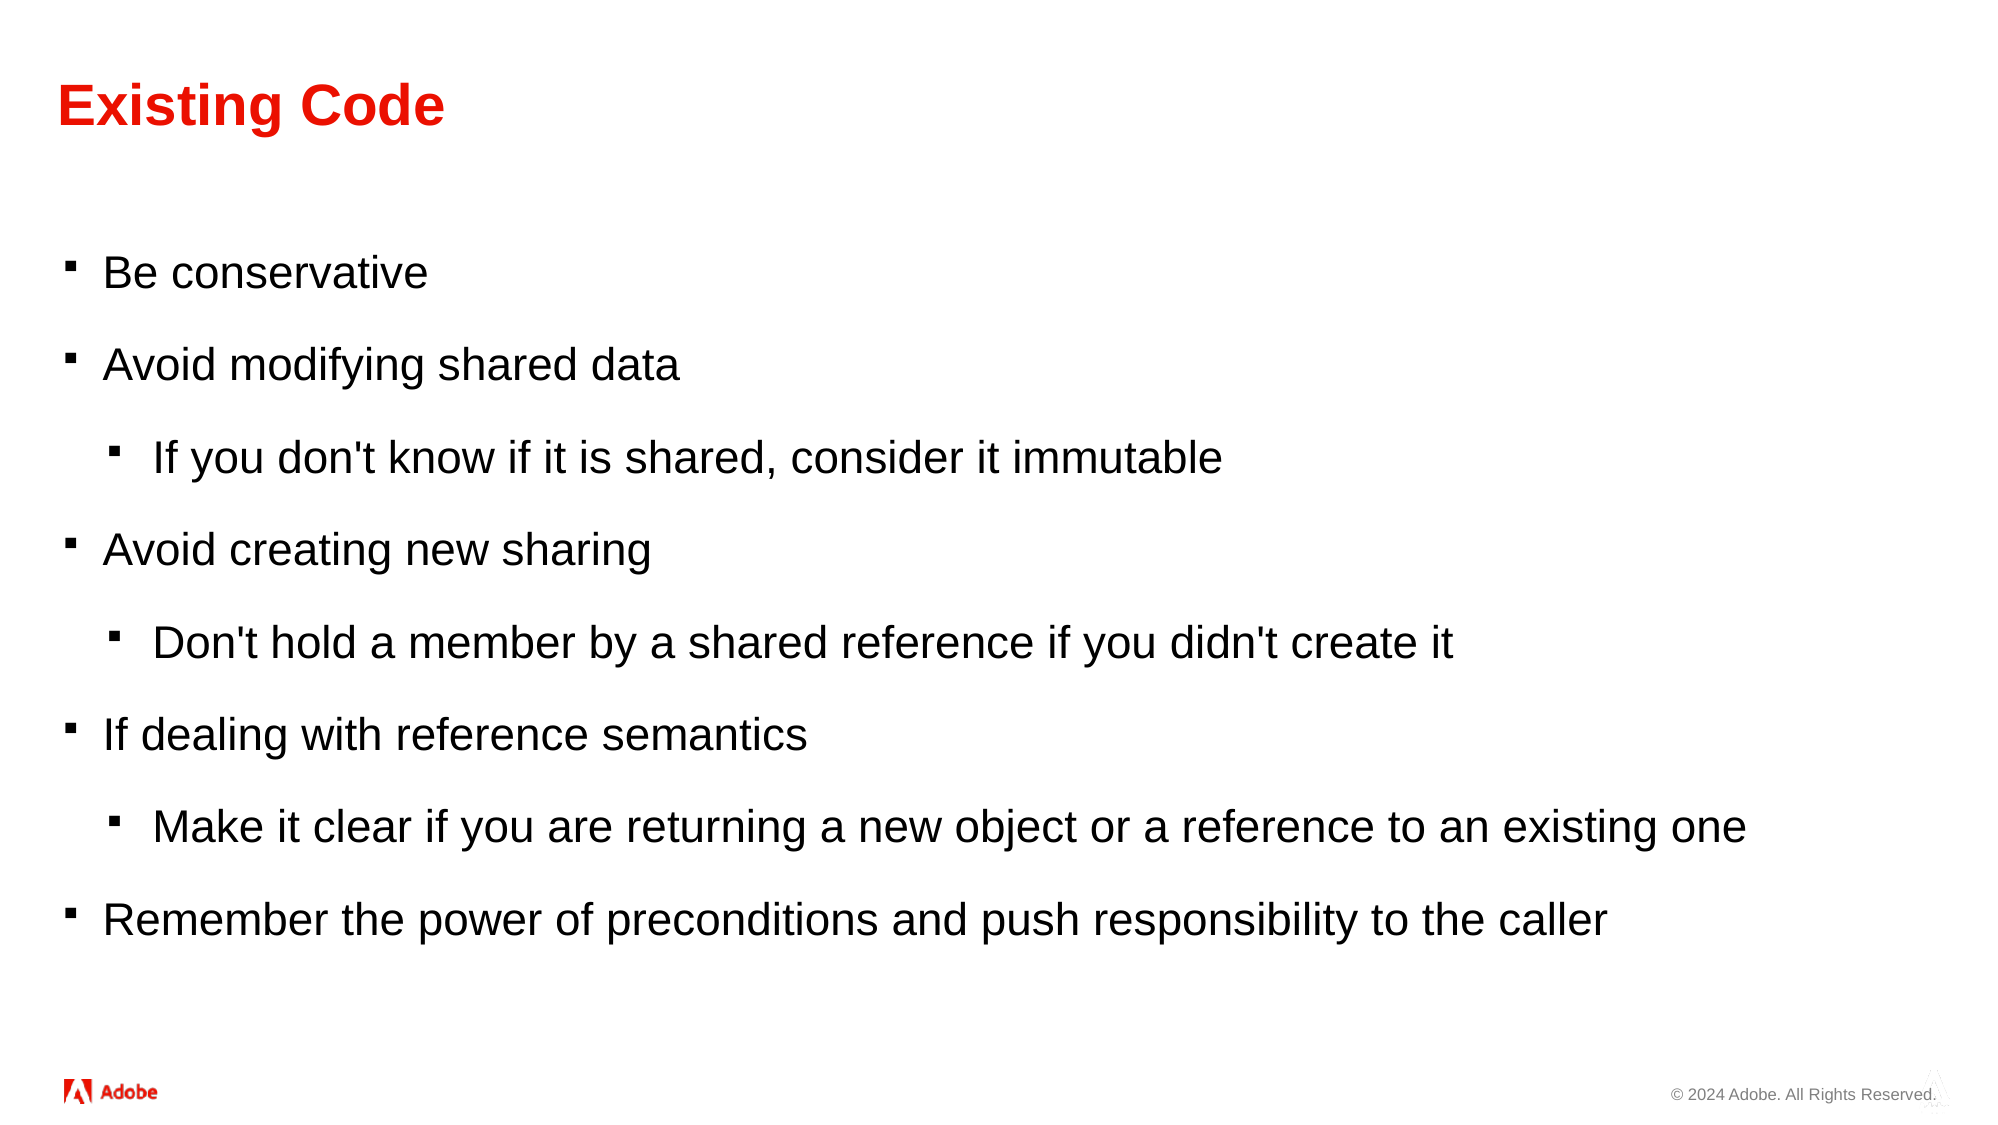

# Existing Code
Be conservative
Avoid modifying shared data
If you don't know if it is shared, consider it immutable
Avoid creating new sharing
Don't hold a member by a shared reference if you didn't create it
If dealing with reference semantics
Make it clear if you are returning a new object or a reference to an existing one
Remember the power of preconditions and push responsibility to the caller
80